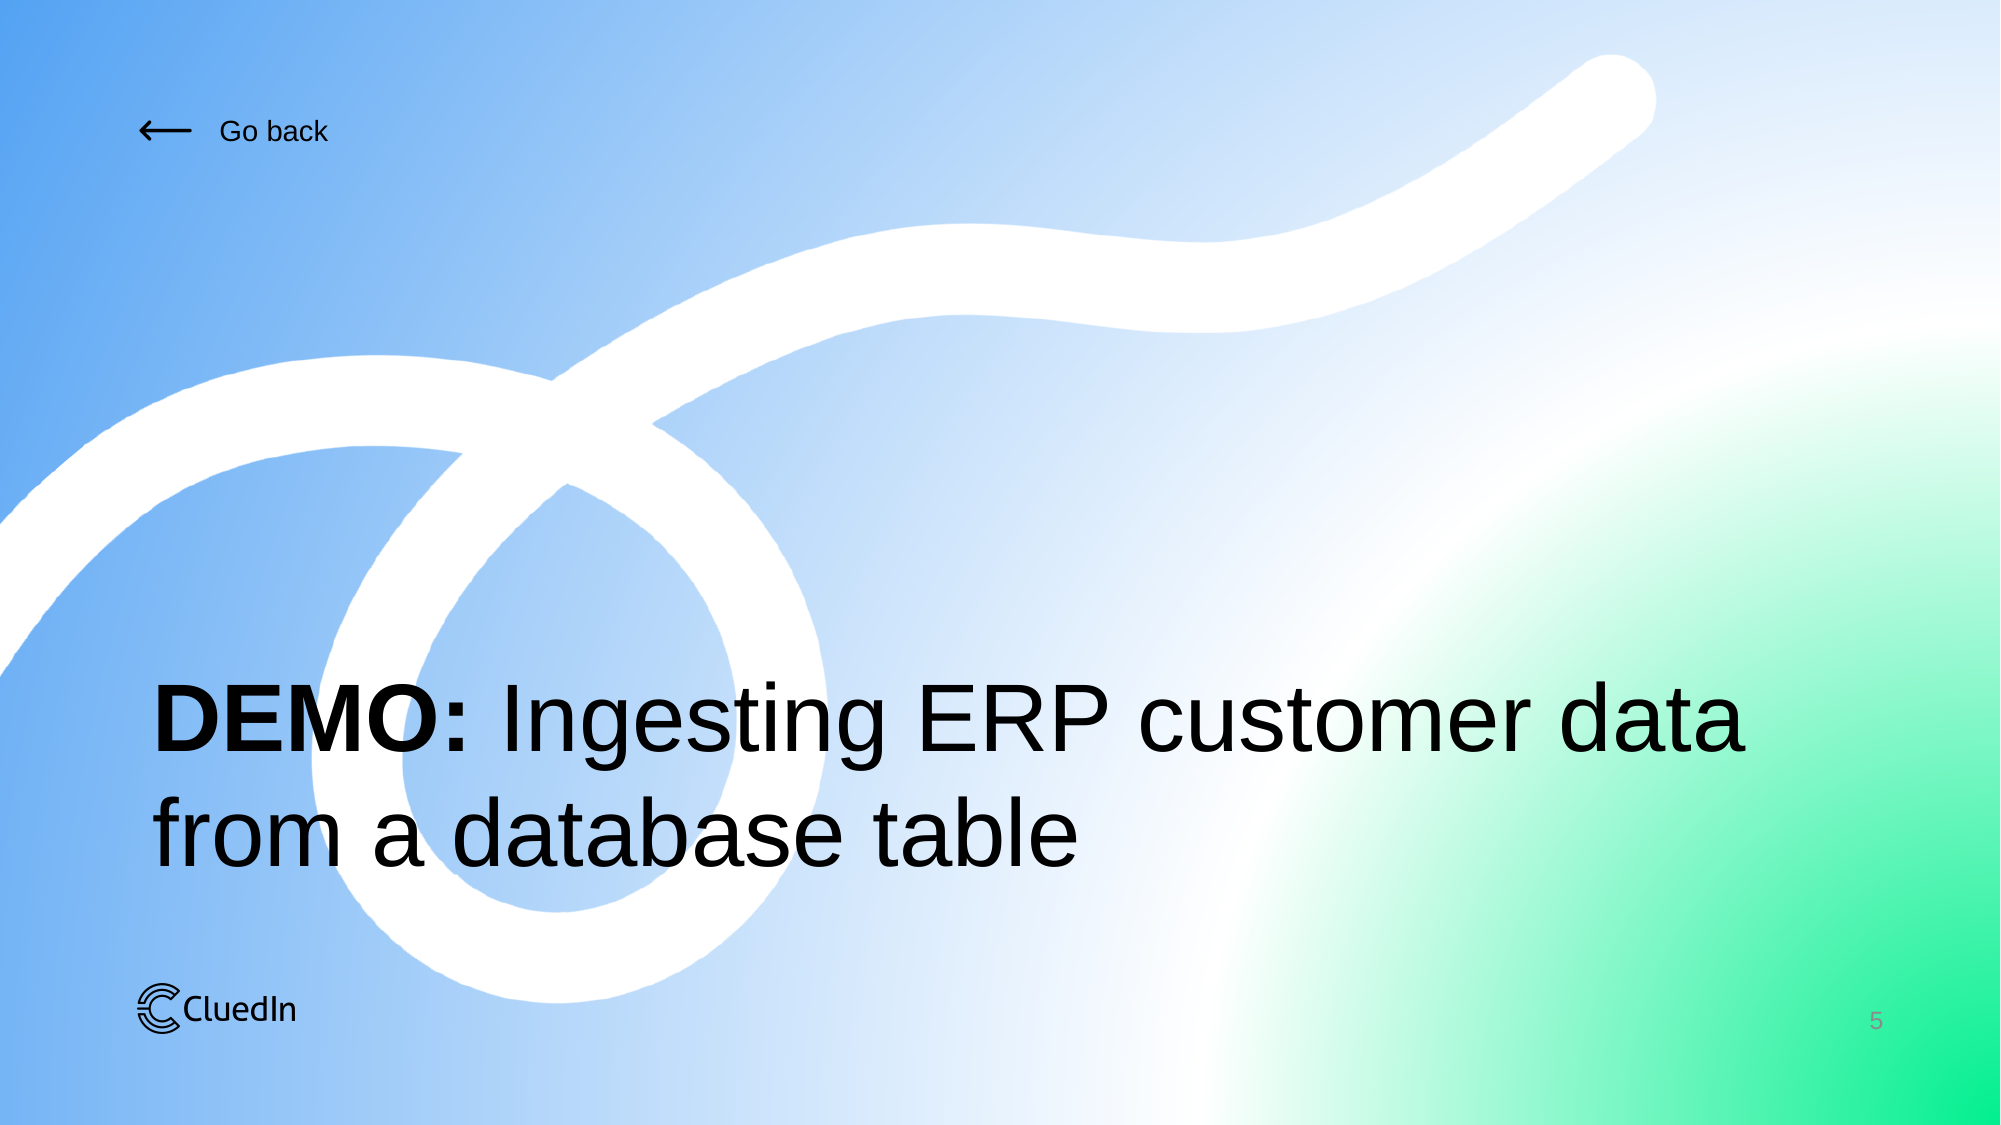

DEMO: Ingesting ERP customer data
from a database table
5